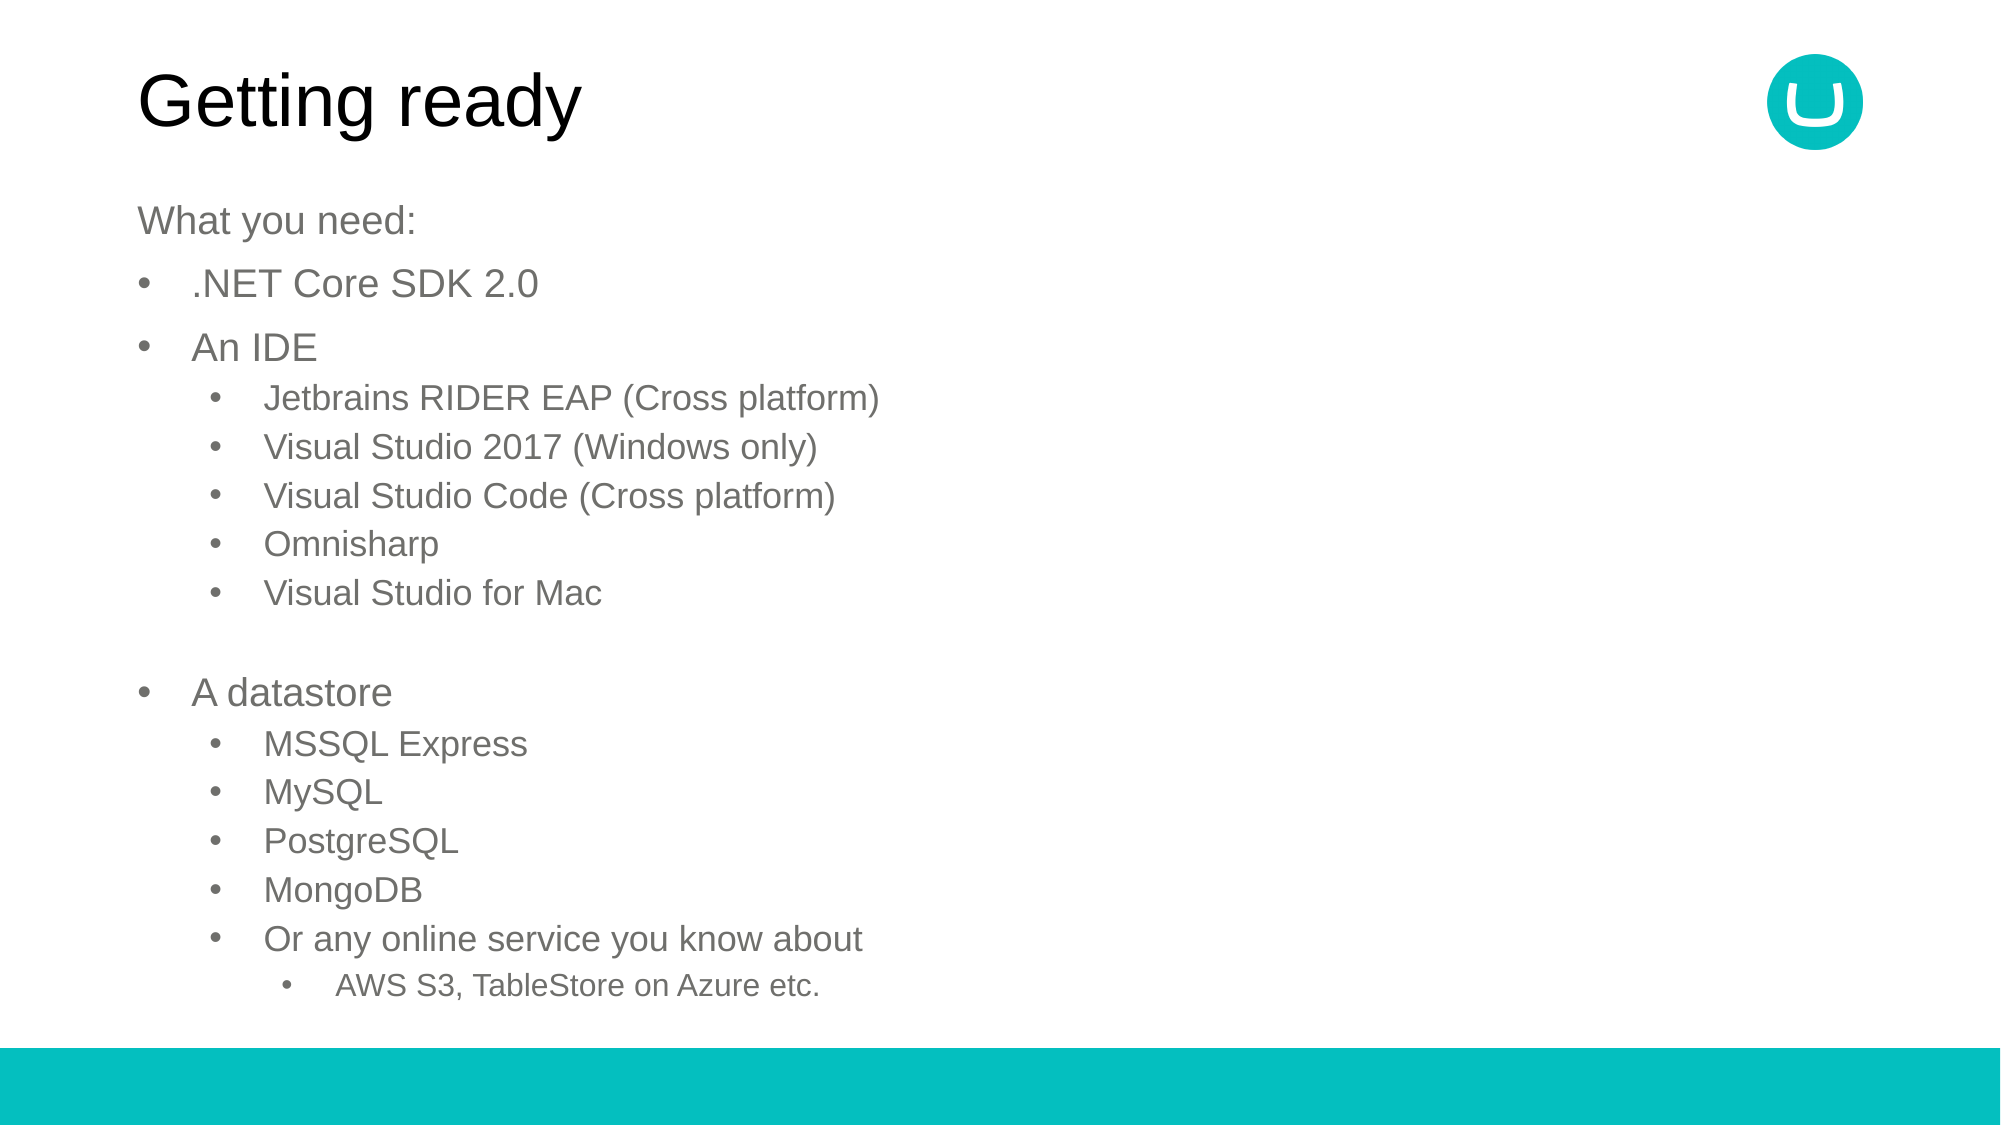

# Getting ready
What you need:
.NET Core SDK 2.0
An IDE
Jetbrains RIDER EAP (Cross platform)
Visual Studio 2017 (Windows only)
Visual Studio Code (Cross platform)
Omnisharp
Visual Studio for Mac
A datastore
MSSQL Express
MySQL
PostgreSQL
MongoDB
Or any online service you know about
AWS S3, TableStore on Azure etc.